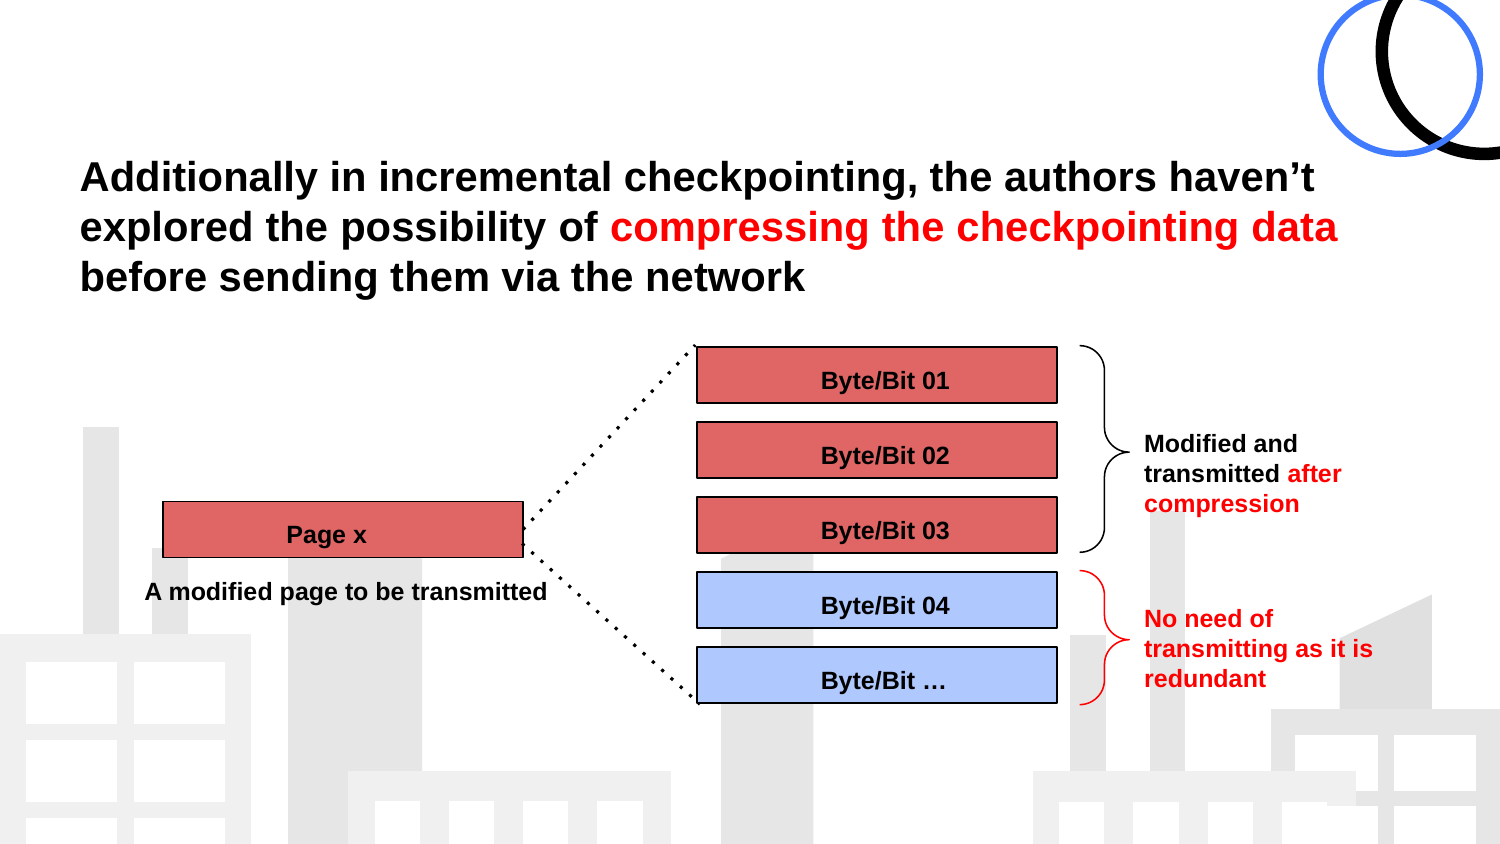

Additionally in incremental checkpointing, the authors haven’t
explored the possibility of compressing the checkpointing data before sending them via the network

Byte/Bit 01
Modified and
transmitted after compression

Byte/Bit 02

Byte/Bit 03

Page x
A modified page to be transmitted

Byte/Bit 04
No need of transmitting as it is redundant

Byte/Bit …